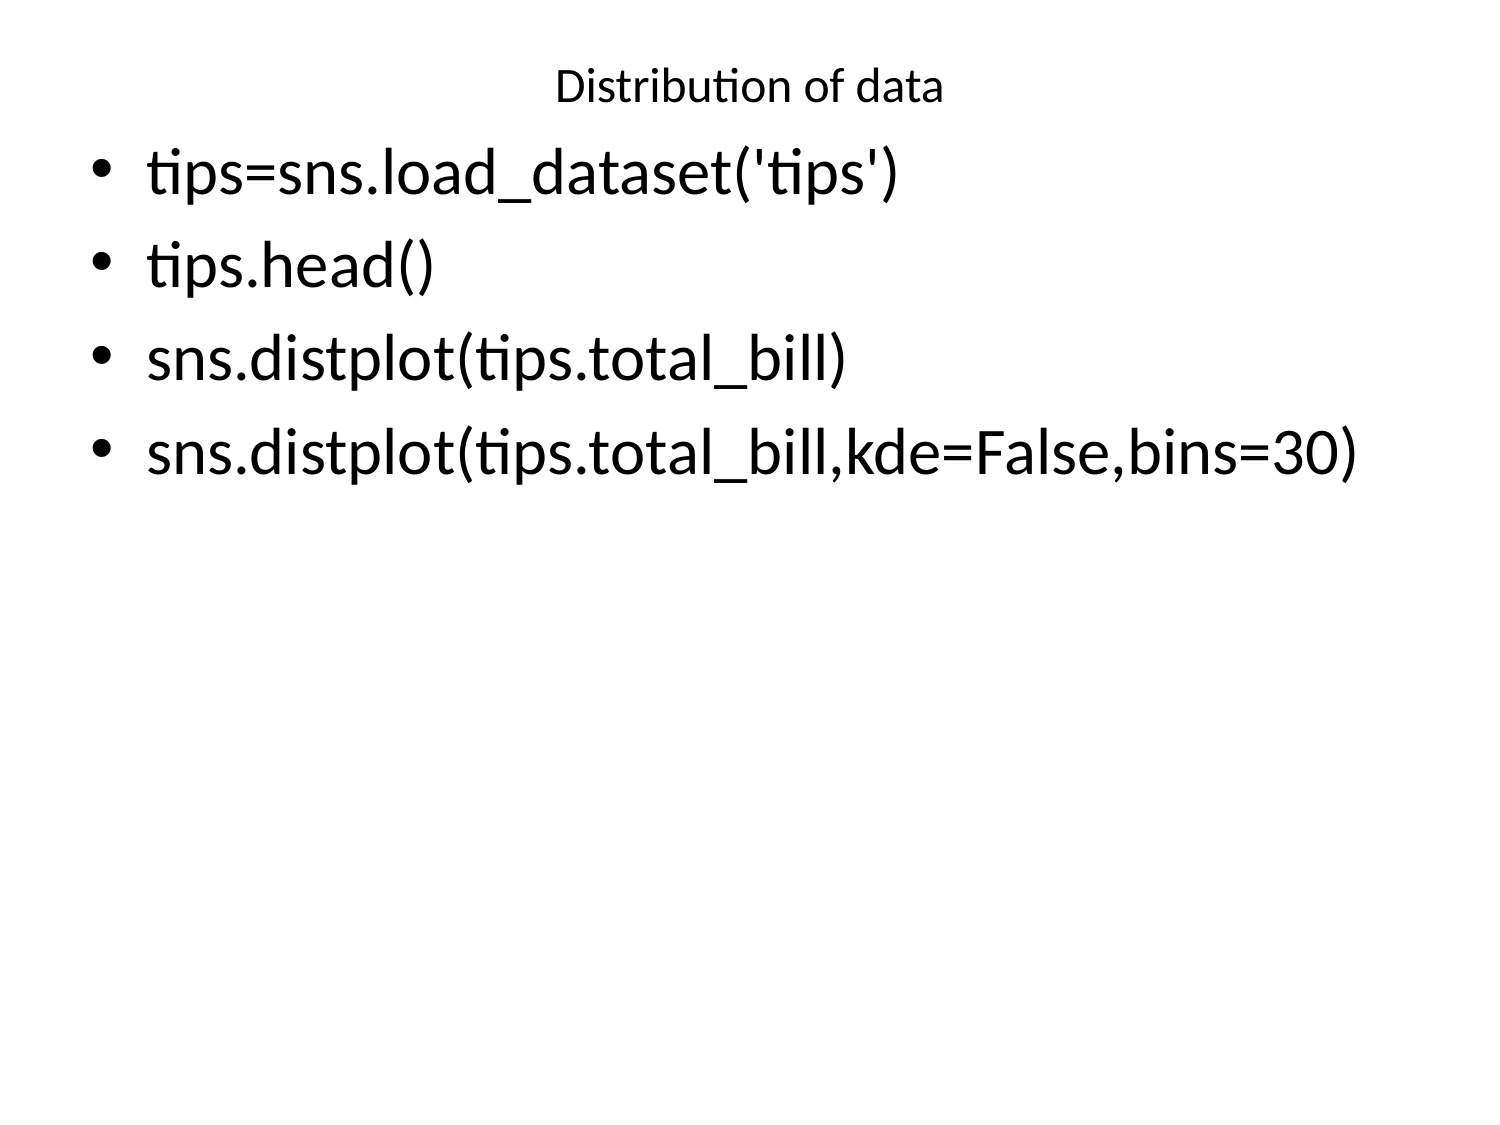

# Distribution of data
tips=sns.load_dataset('tips')
tips.head()
sns.distplot(tips.total_bill)
sns.distplot(tips.total_bill,kde=False,bins=30)